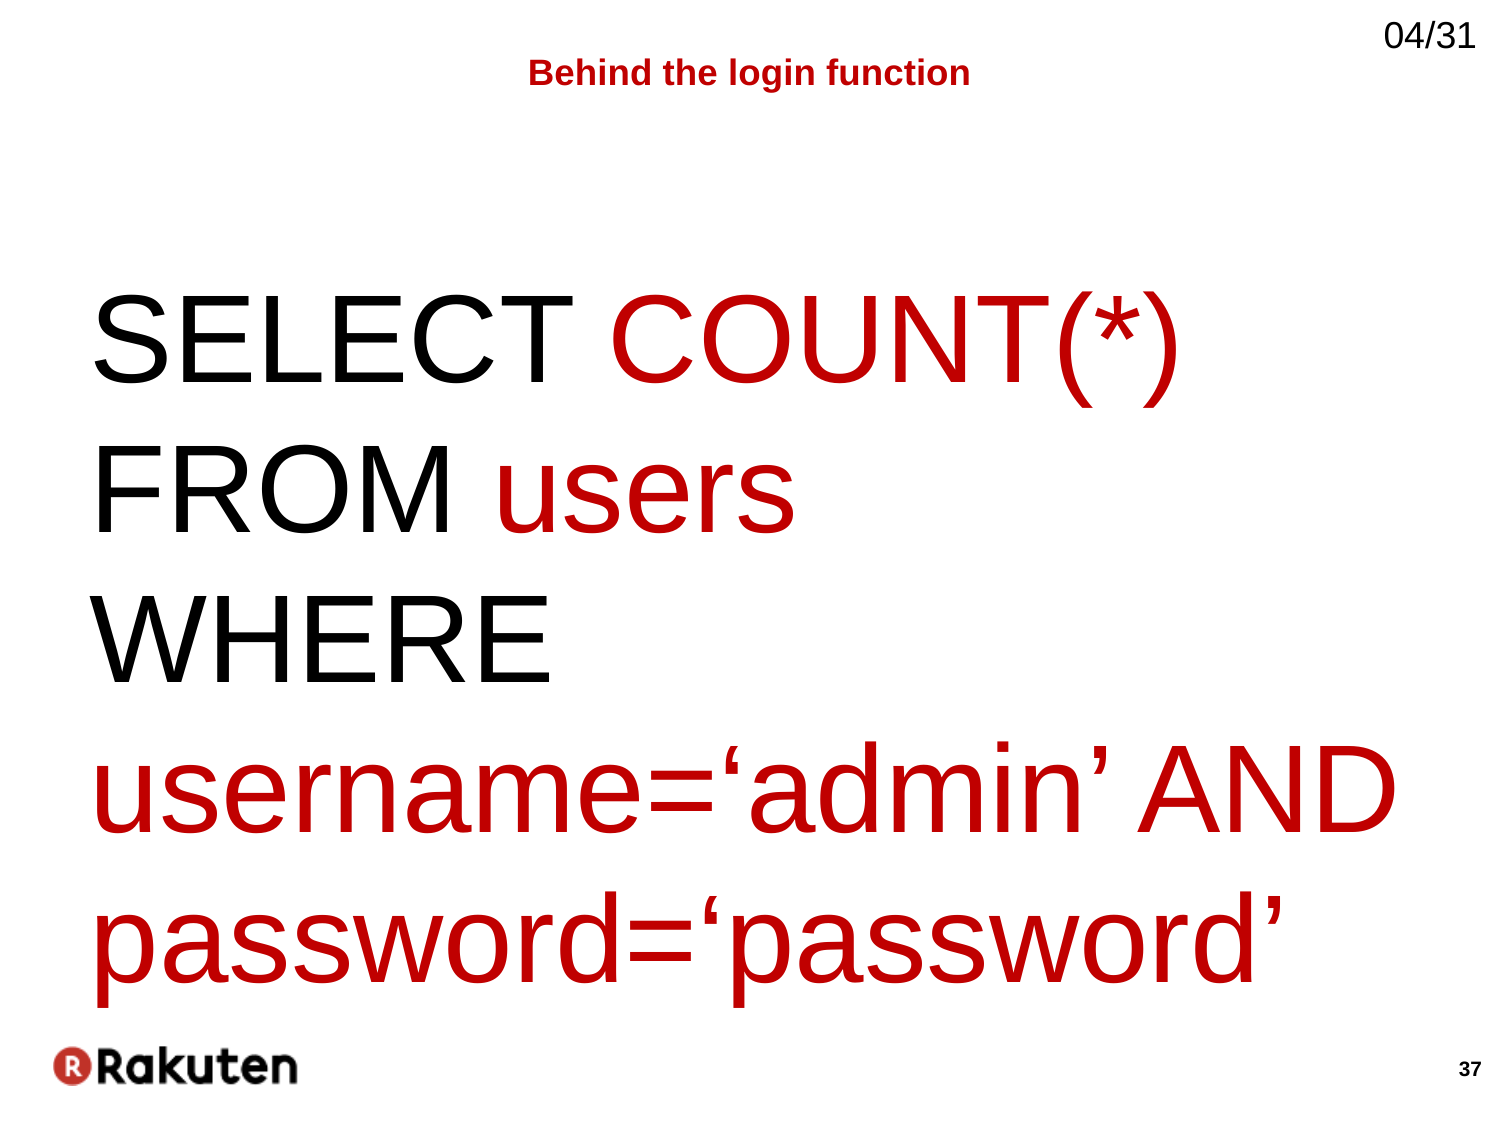

04/31
# Behind the login function

SELECT COUNT(*)
FROM users
WHERE username=‘admin’ AND password=‘password’